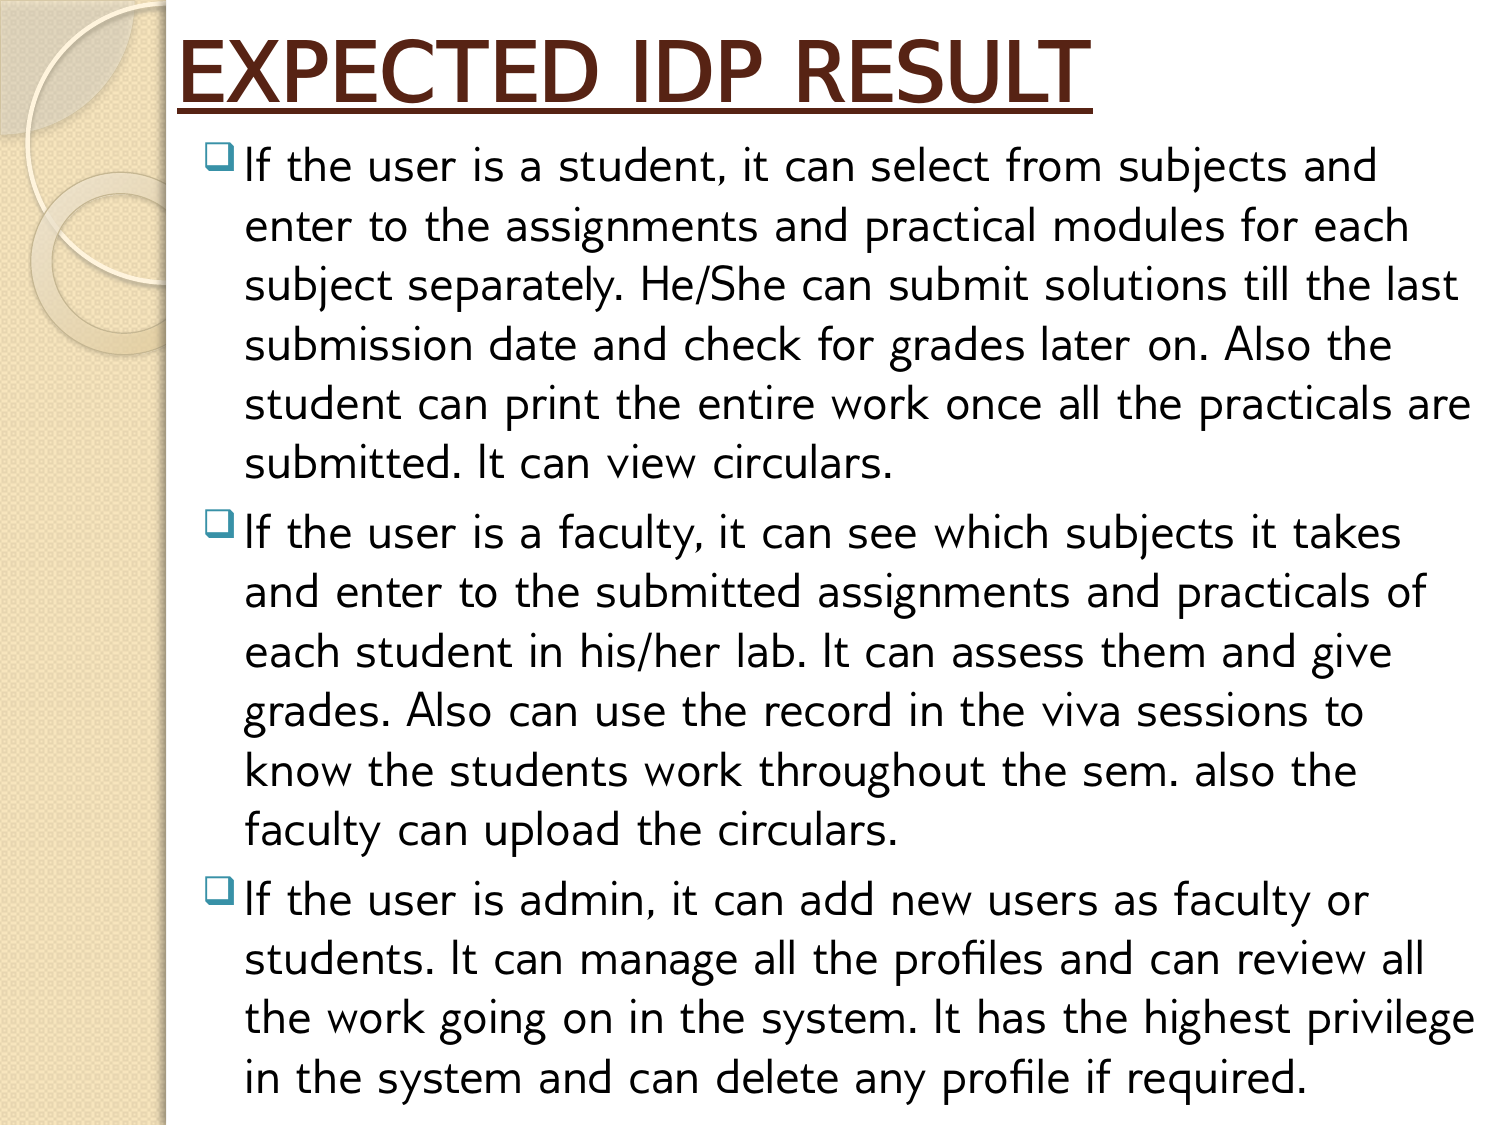

# EXPECTED IDP RESULT
If the user is a student, it can select from subjects and enter to the assignments and practical modules for each subject separately. He/She can submit solutions till the last submission date and check for grades later on. Also the student can print the entire work once all the practicals are submitted. It can view circulars.
If the user is a faculty, it can see which subjects it takes and enter to the submitted assignments and practicals of each student in his/her lab. It can assess them and give grades. Also can use the record in the viva sessions to know the students work throughout the sem. also the faculty can upload the circulars.
If the user is admin, it can add new users as faculty or students. It can manage all the profiles and can review all the work going on in the system. It has the highest privilege in the system and can delete any profile if required.